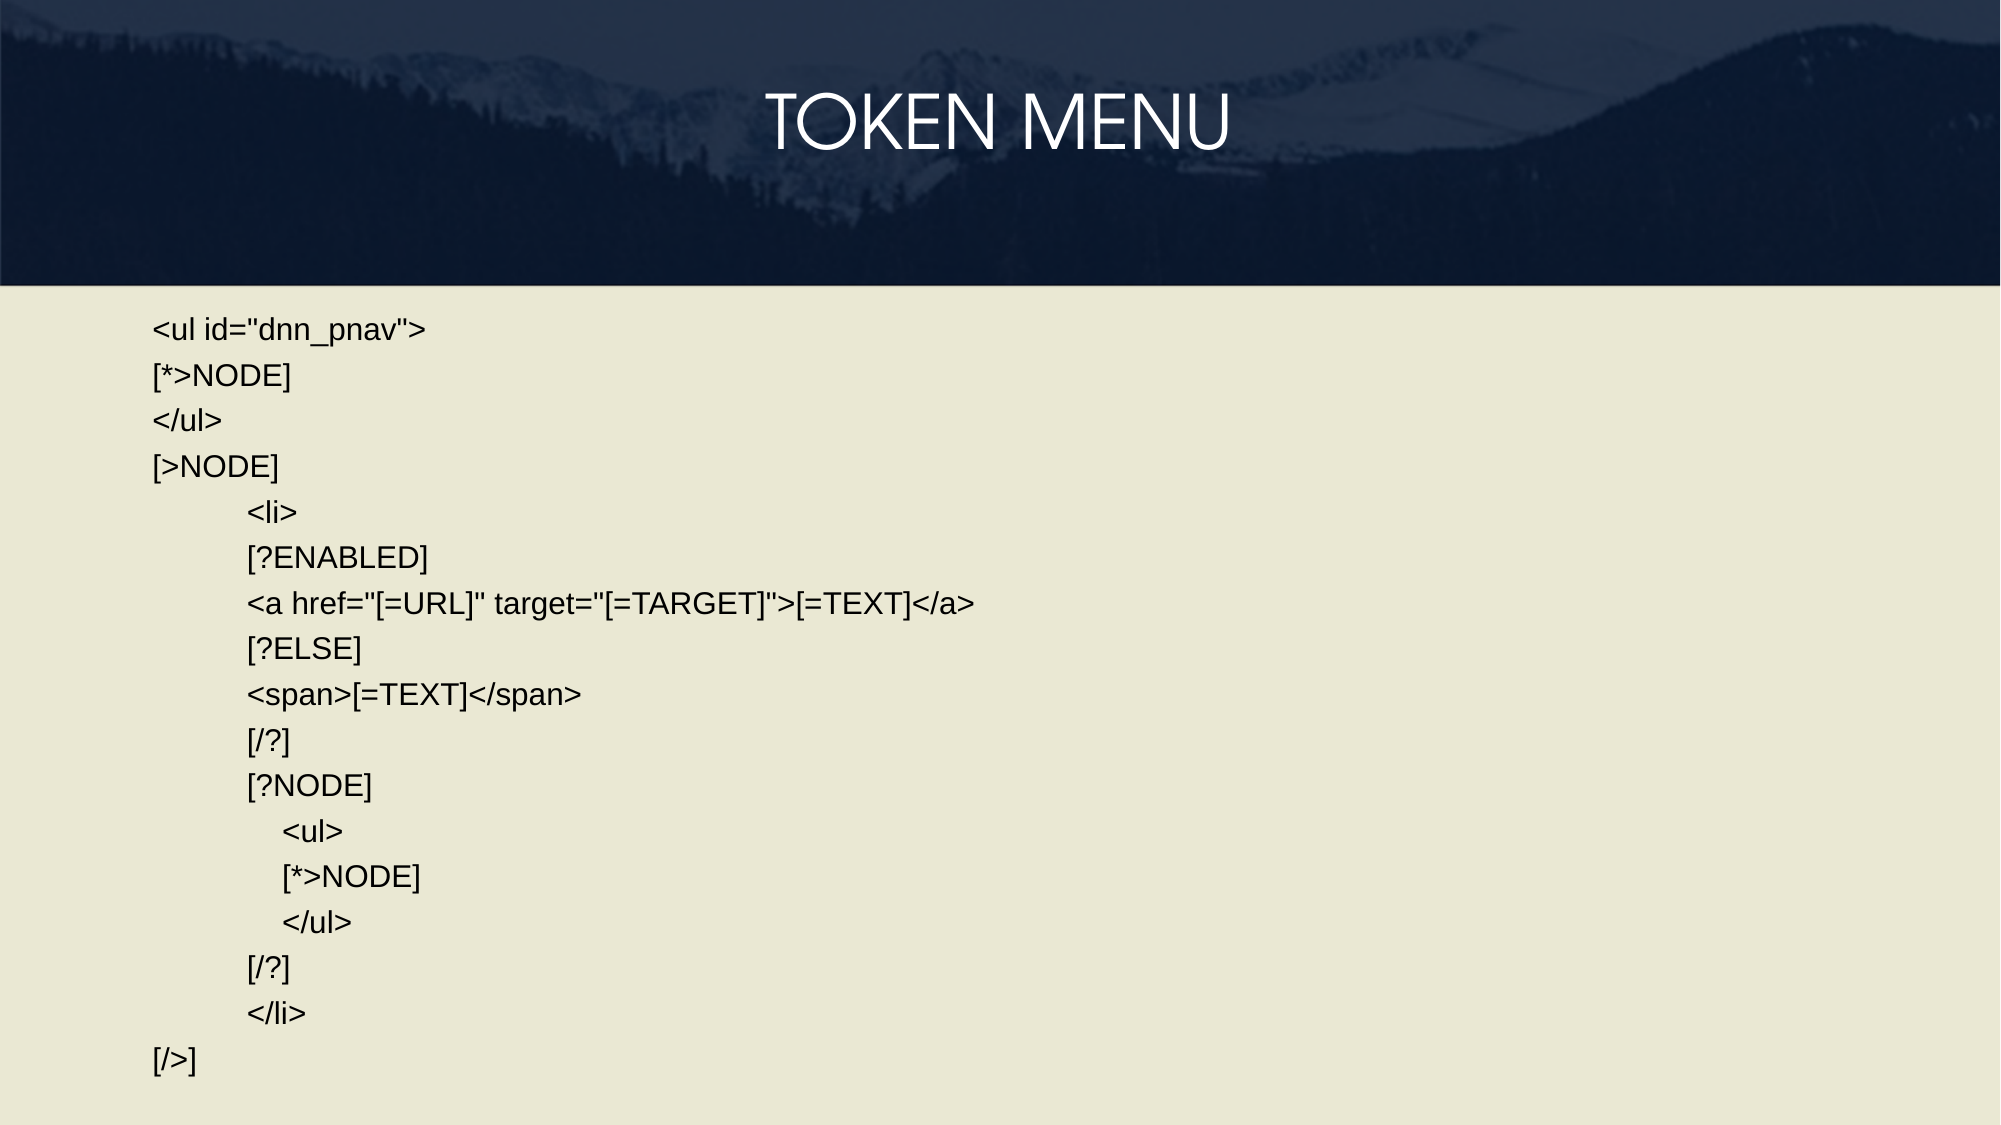

# Token Menu
<ul id="dnn_pnav">
[*>NODE]
</ul>
[>NODE]
	<li>
	[?ENABLED]
		<a href="[=URL]" target="[=TARGET]">[=TEXT]</a>
	[?ELSE]
		<span>[=TEXT]</span>
	[/?]
	[?NODE]
	    <ul>
	    [*>NODE]
	    </ul>
	[/?]
	</li>
[/>]